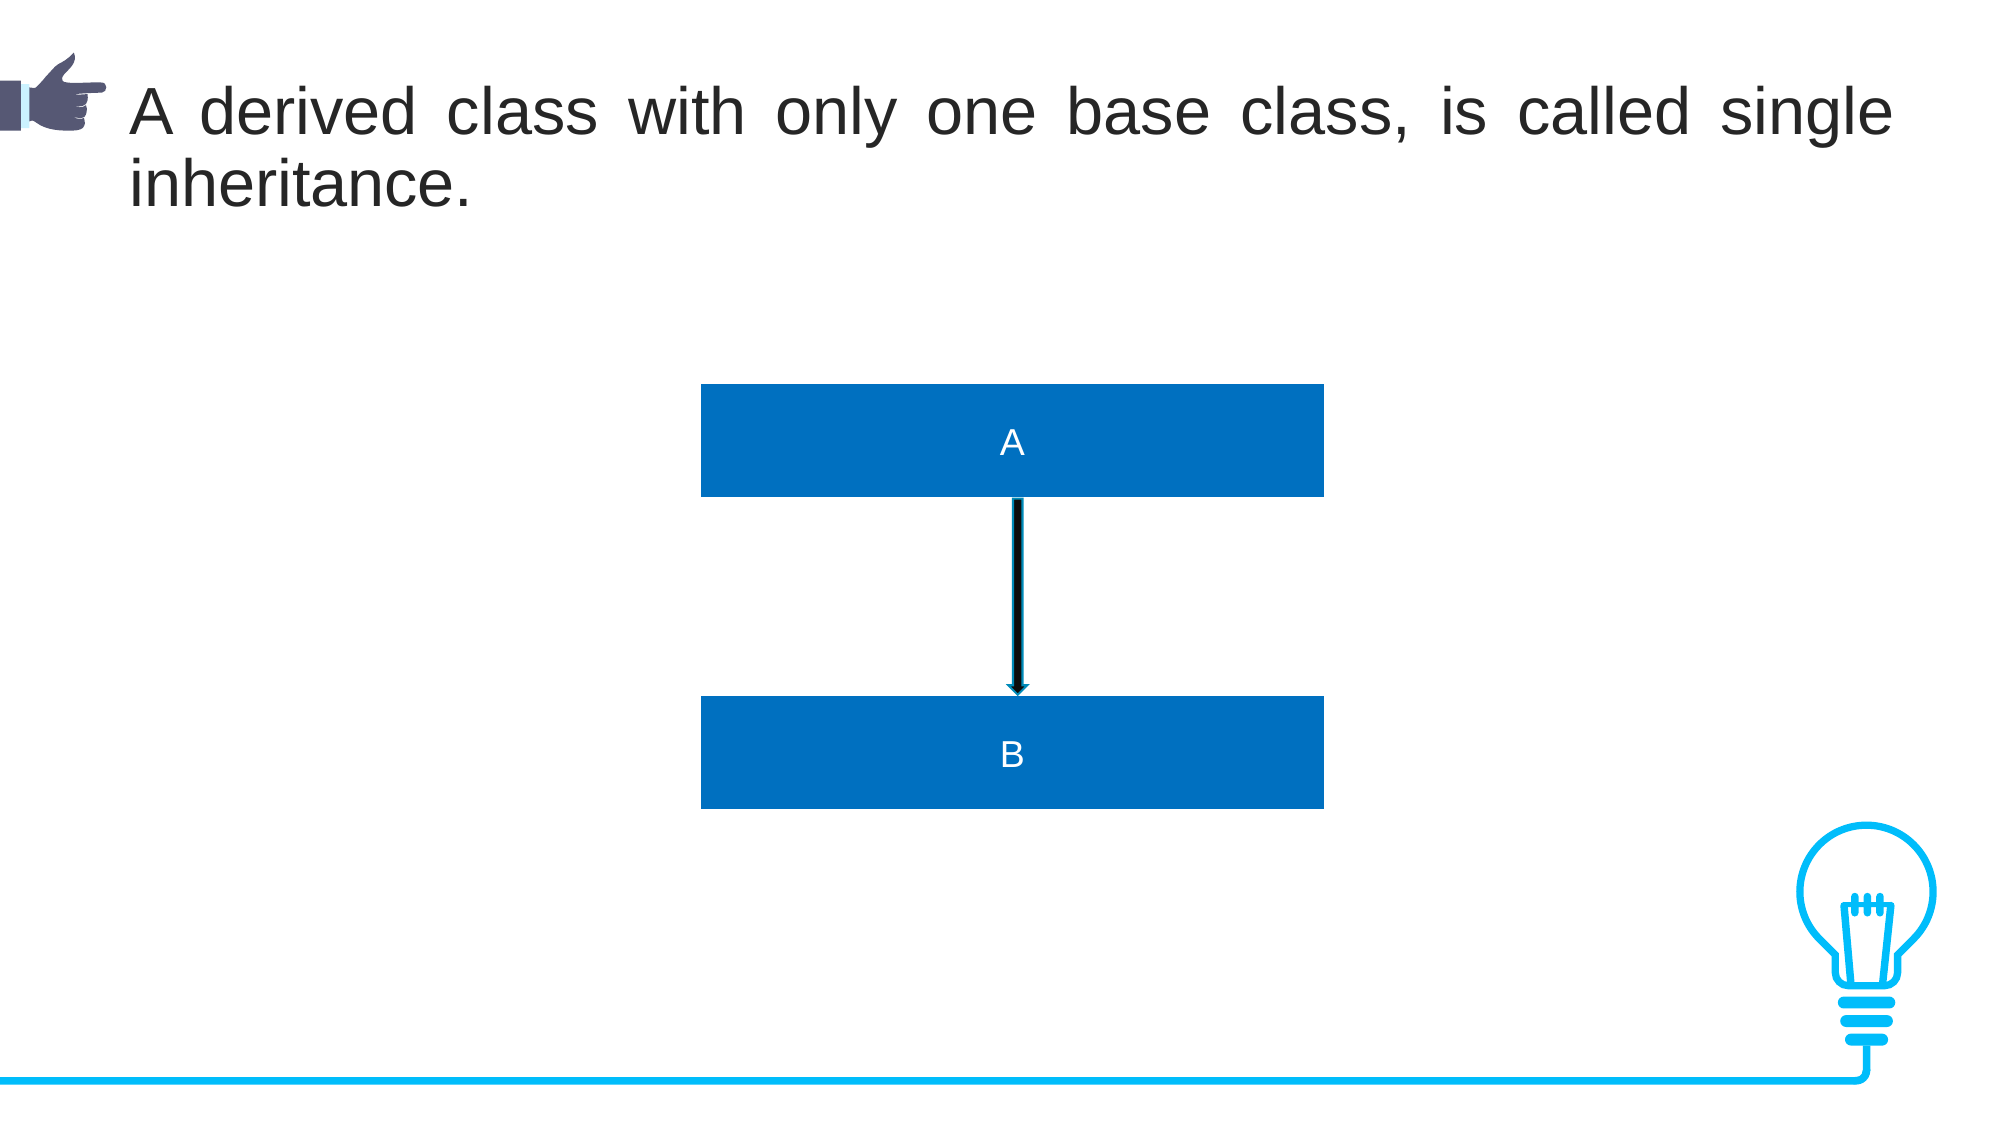

A derived class with only one base class, is called single inheritance.
A

B